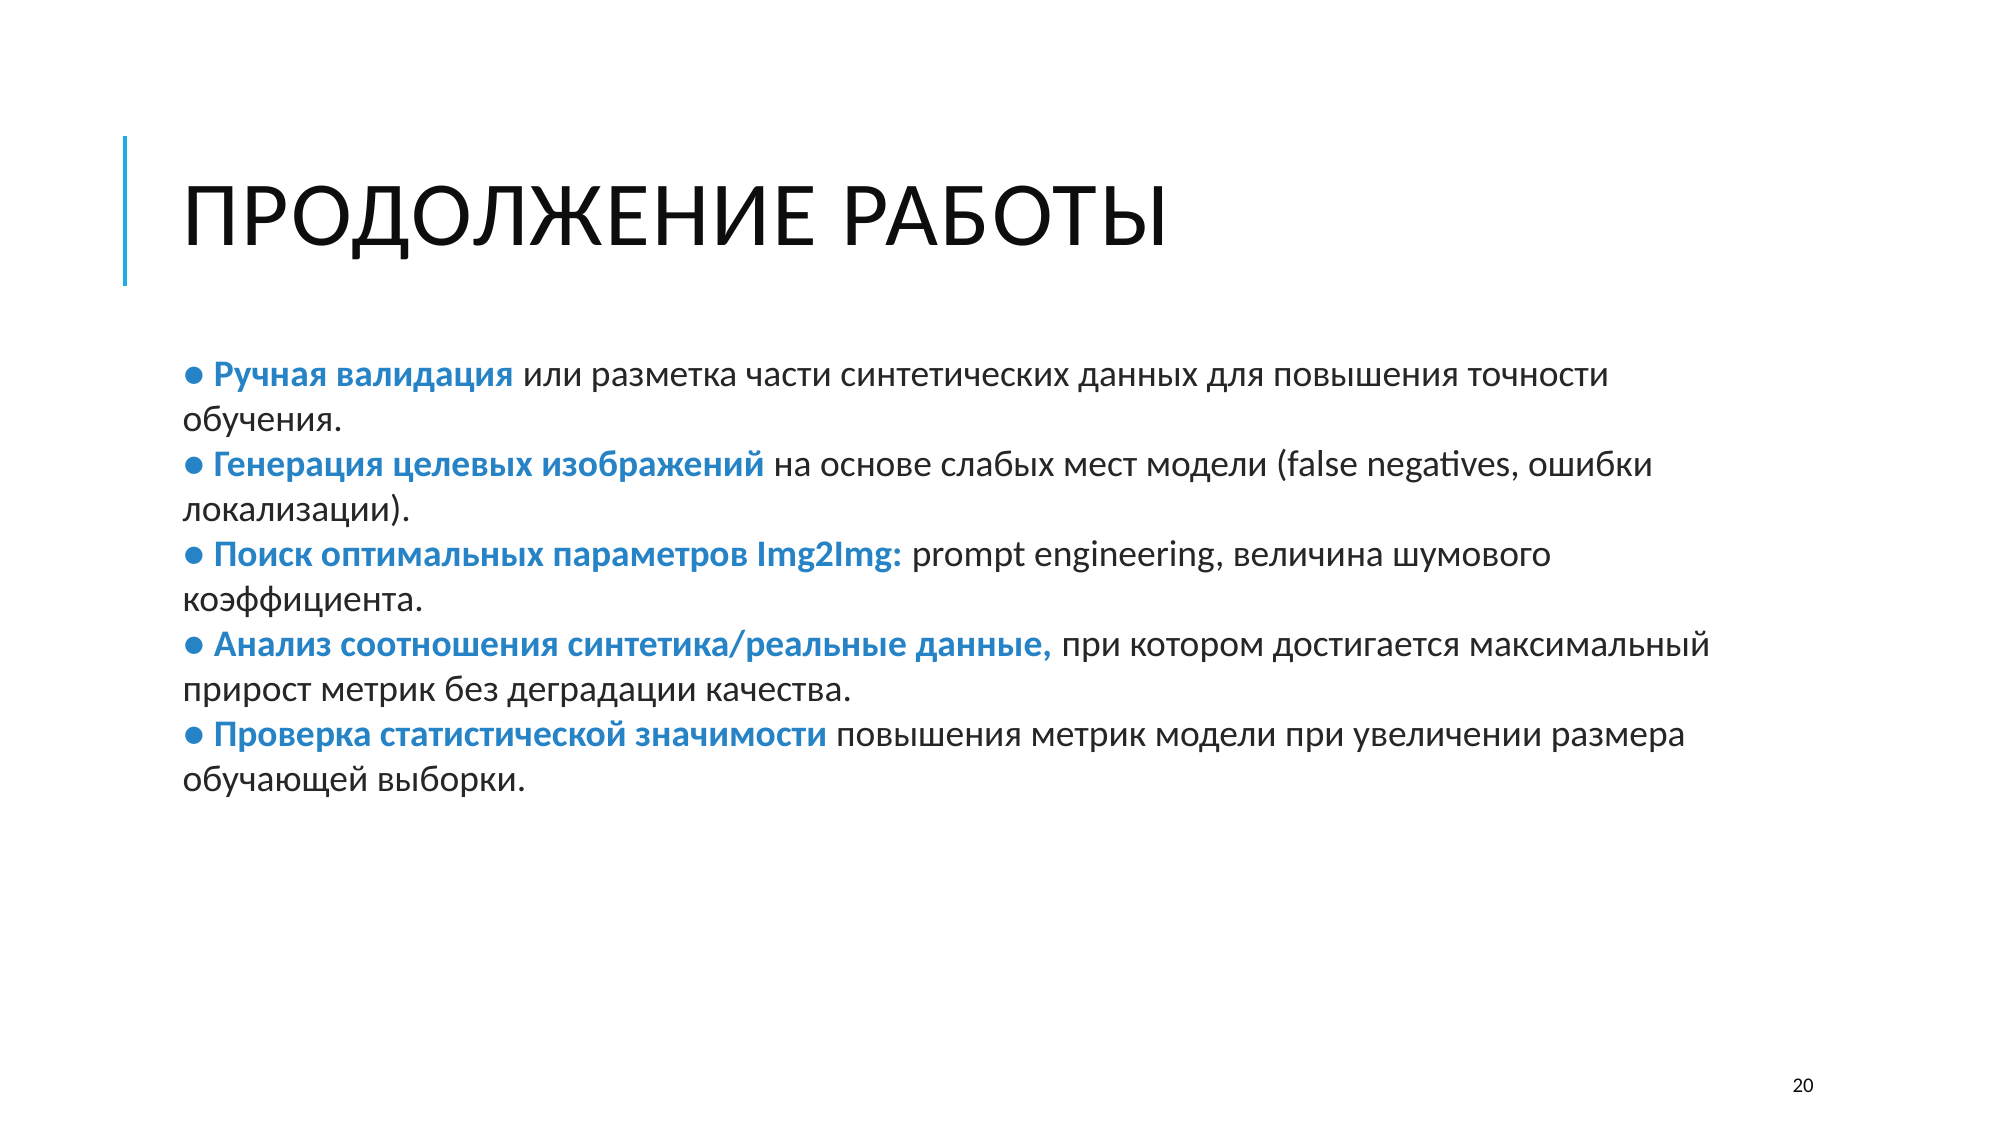

# Продолжение работы
● Ручная валидация или разметка части синтетических данных для повышения точности обучения.
● Генерация целевых изображений на основе слабых мест модели (false negatives, ошибки локализации).
● Поиск оптимальных параметров Img2Img: prompt engineering, величина шумового коэффициента.
● Анализ соотношения синтетика/реальные данные, при котором достигается максимальный прирост метрик без деградации качества.
● Проверка статистической значимости повышения метрик модели при увеличении размера обучающей выборки.
20